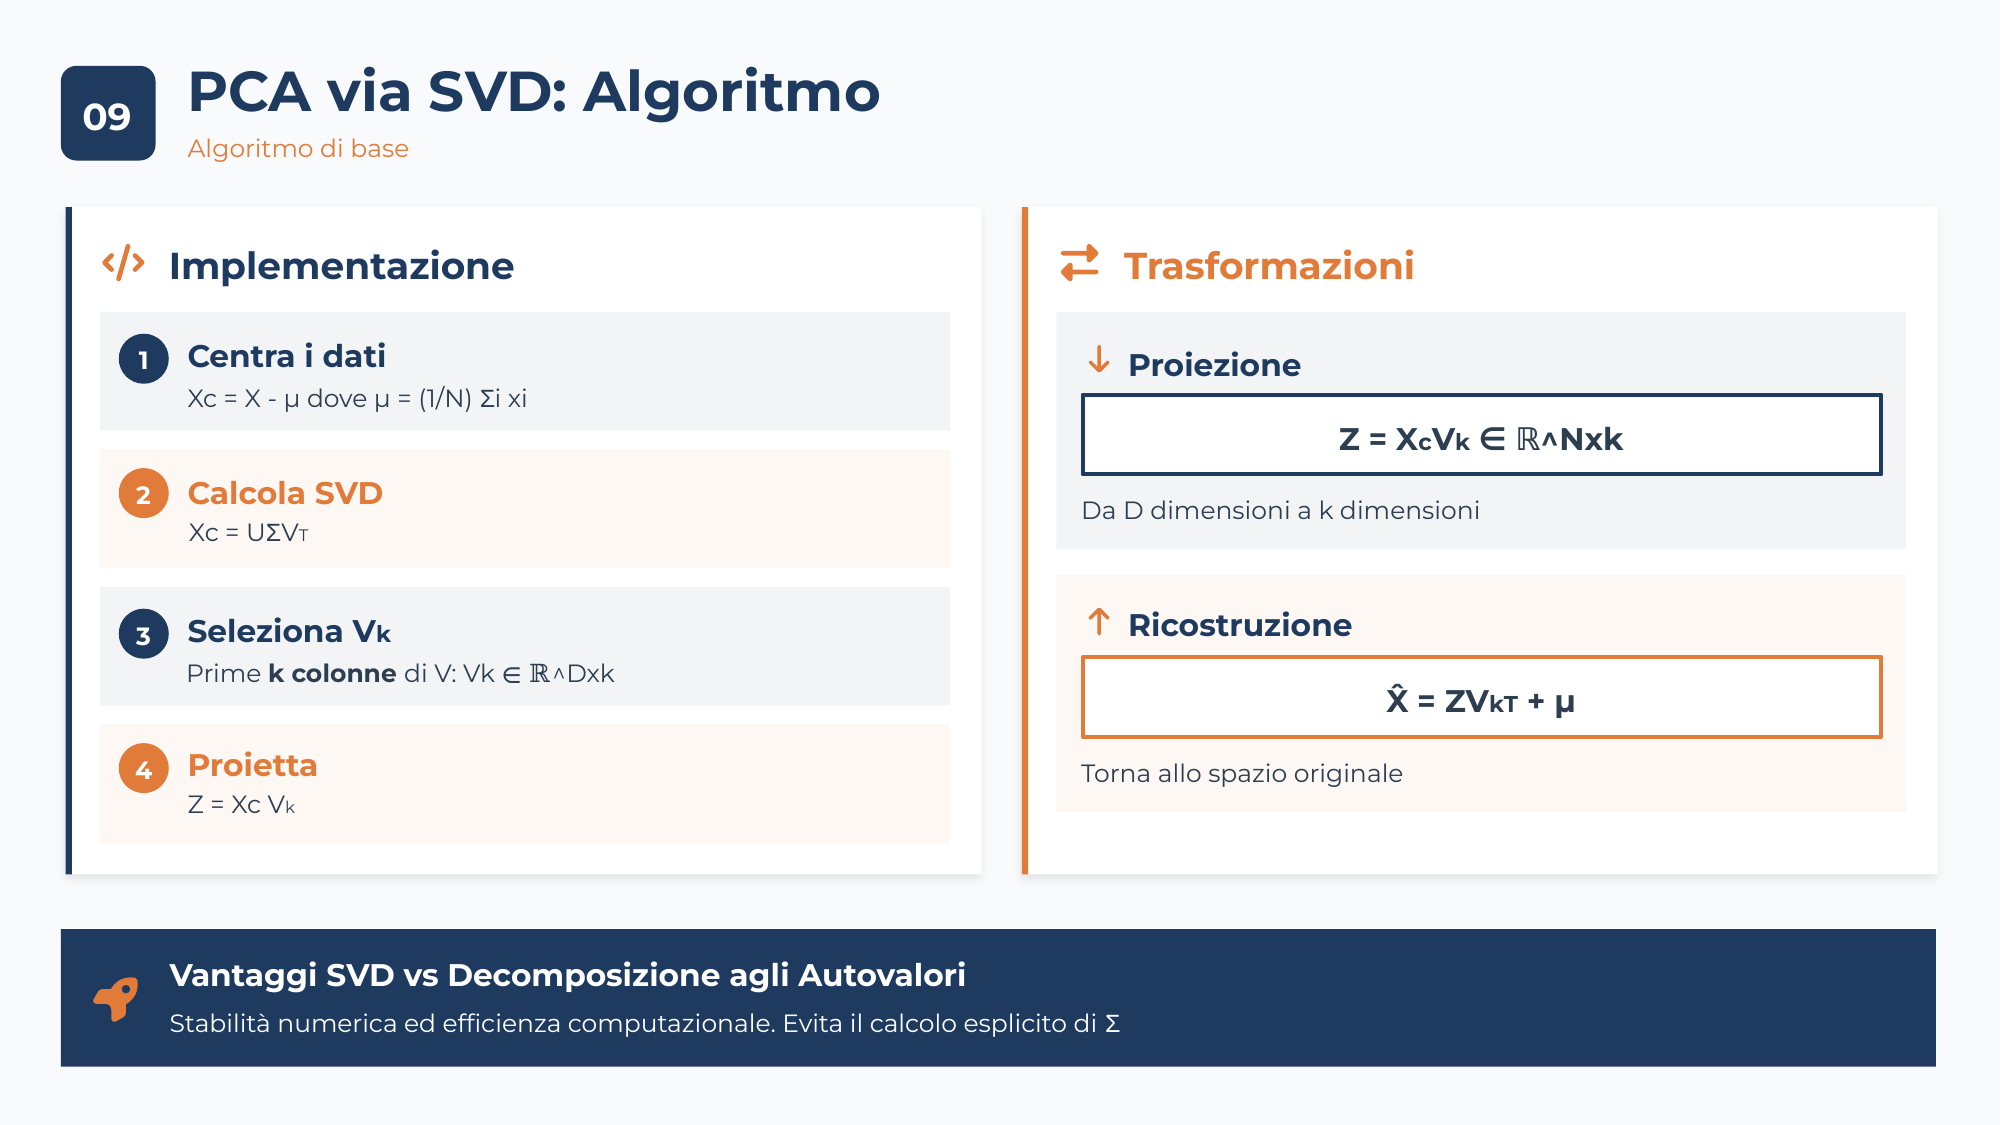

PCA via SVD: Algoritmo
09

10
Algoritmo di base

Implementazione
Trasformazioni

Centra i dati
1

Proiezione

Xc = X - μ dove μ = (1/N) Σi xi

Z = XcVk ∈ ℝ^Nxk

Calcola SVD
2

Da D dimensioni a k dimensioni
Xc = UΣVT

Ricostruzione
Seleziona Vk
3

Prime k colonne di V: Vk ∈ ℝ^Dxk

X̂ = ZVkT + μ

Proietta
4

Torna allo spazio originale
Z = Xc Vk

Vantaggi SVD vs Decomposizione agli Autovalori

Stabilità numerica ed efficienza computazionale. Evita il calcolo esplicito di Σ